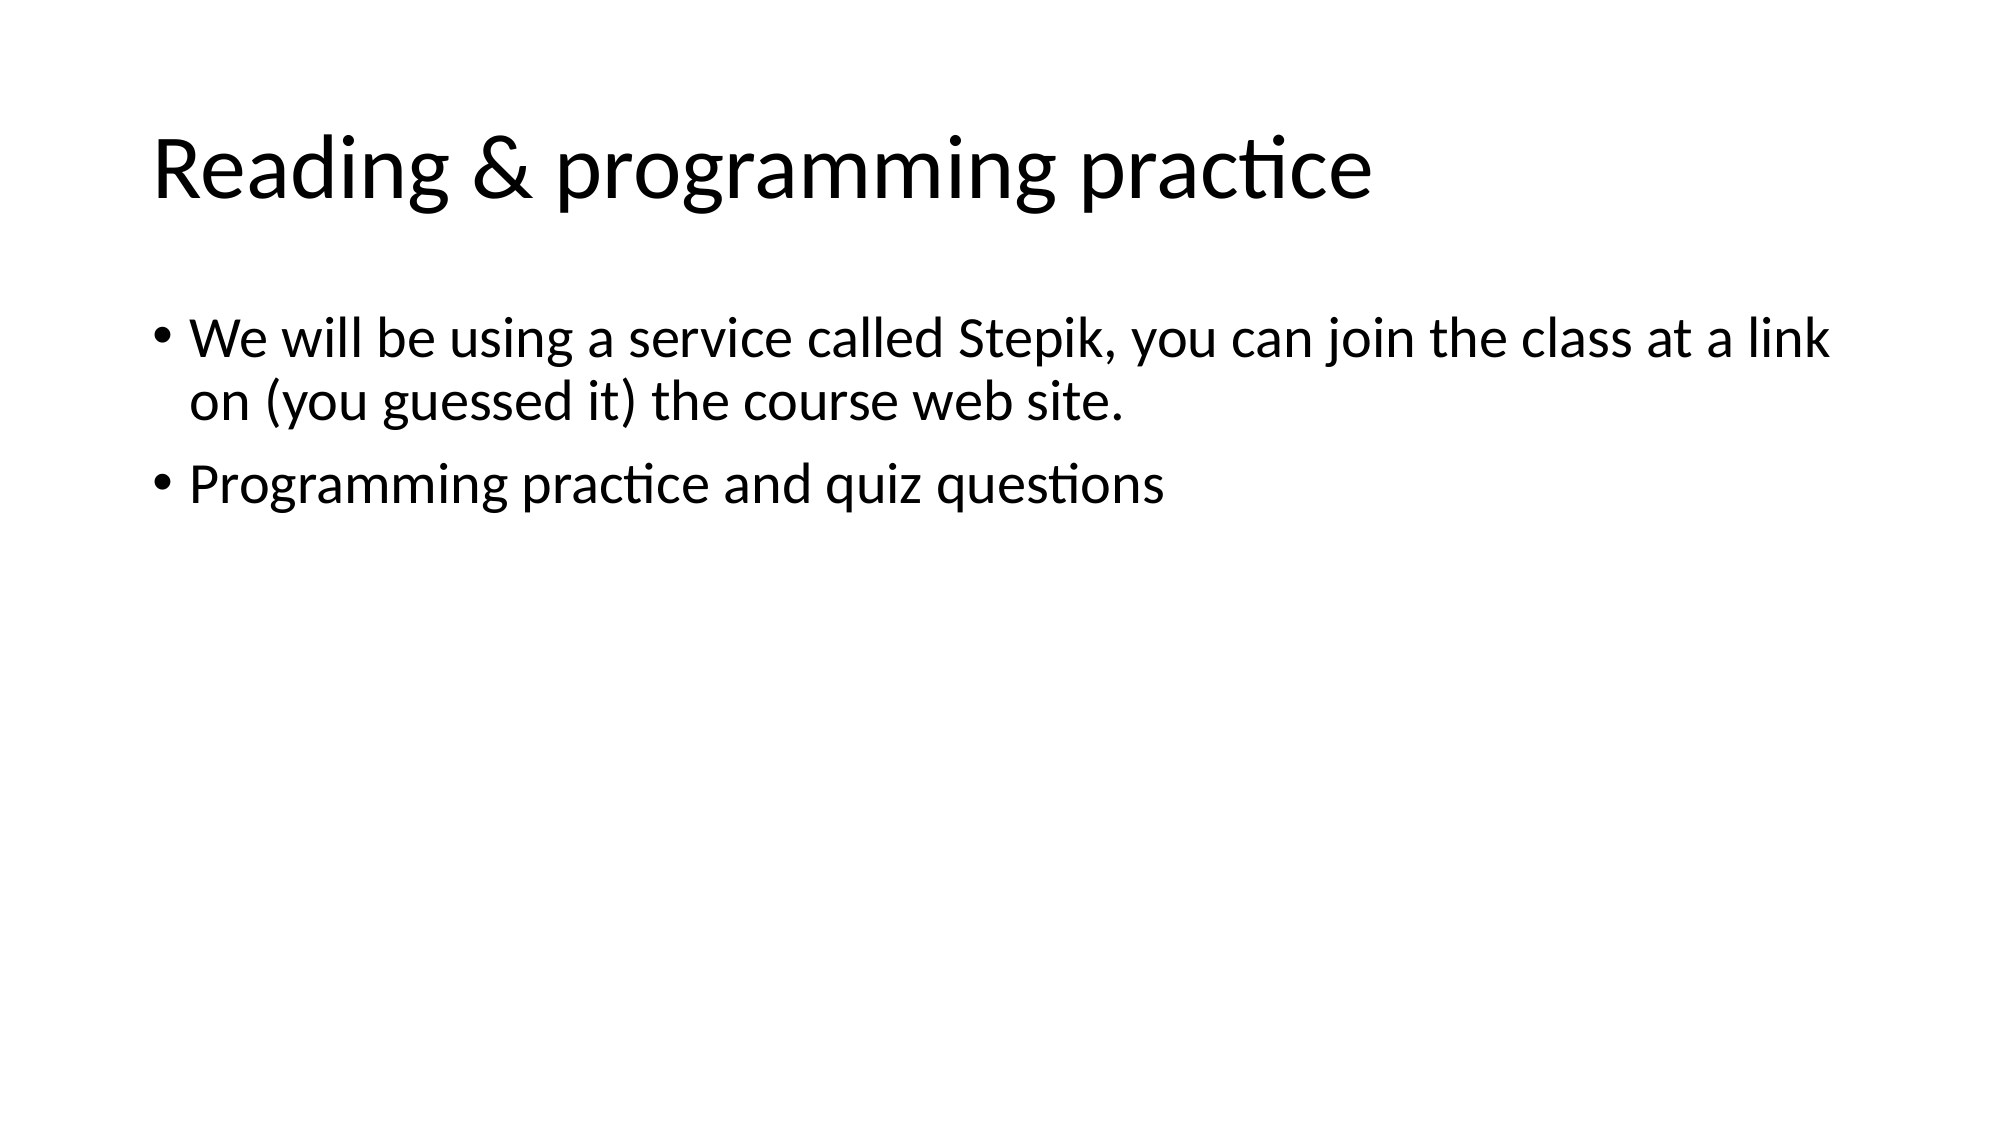

We will be using a service called Stepik, you can join the class at a link on (you guessed it) the course web site.
Programming practice and quiz questions
# Reading & programming practice